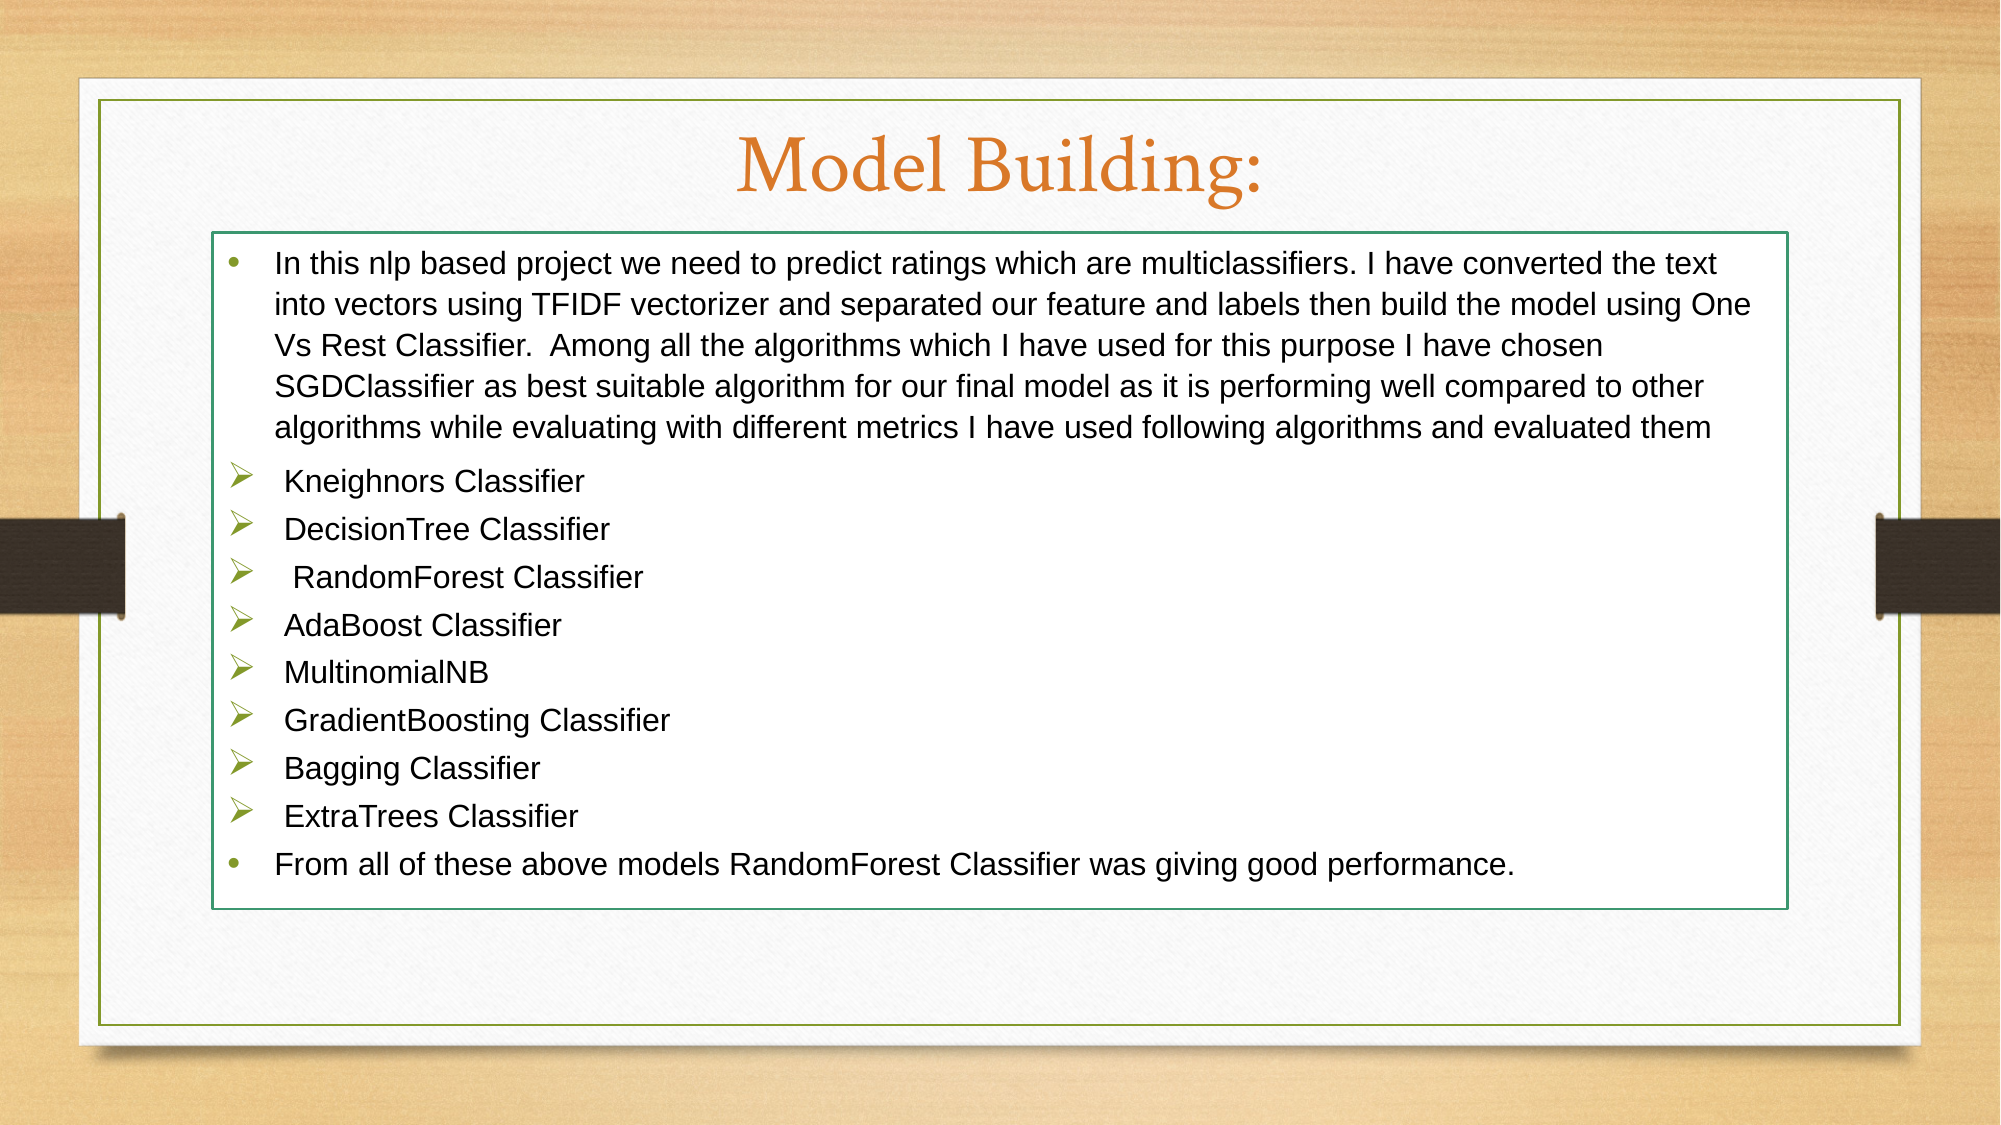

# Model Building:
In this nlp based project we need to predict ratings which are multiclassifiers. I have converted the text into vectors using TFIDF vectorizer and separated our feature and labels then build the model using One Vs Rest Classifier.  Among all the algorithms which I have used for this purpose I have chosen SGDClassifier as best suitable algorithm for our final model as it is performing well compared to other algorithms while evaluating with different metrics I have used following algorithms and evaluated them
Kneighnors Classifier
DecisionTree Classifier
 RandomForest Classifier
AdaBoost Classifier
MultinomialNB
GradientBoosting Classifier
Bagging Classifier
ExtraTrees Classifier
From all of these above models RandomForest Classifier was giving good performance.